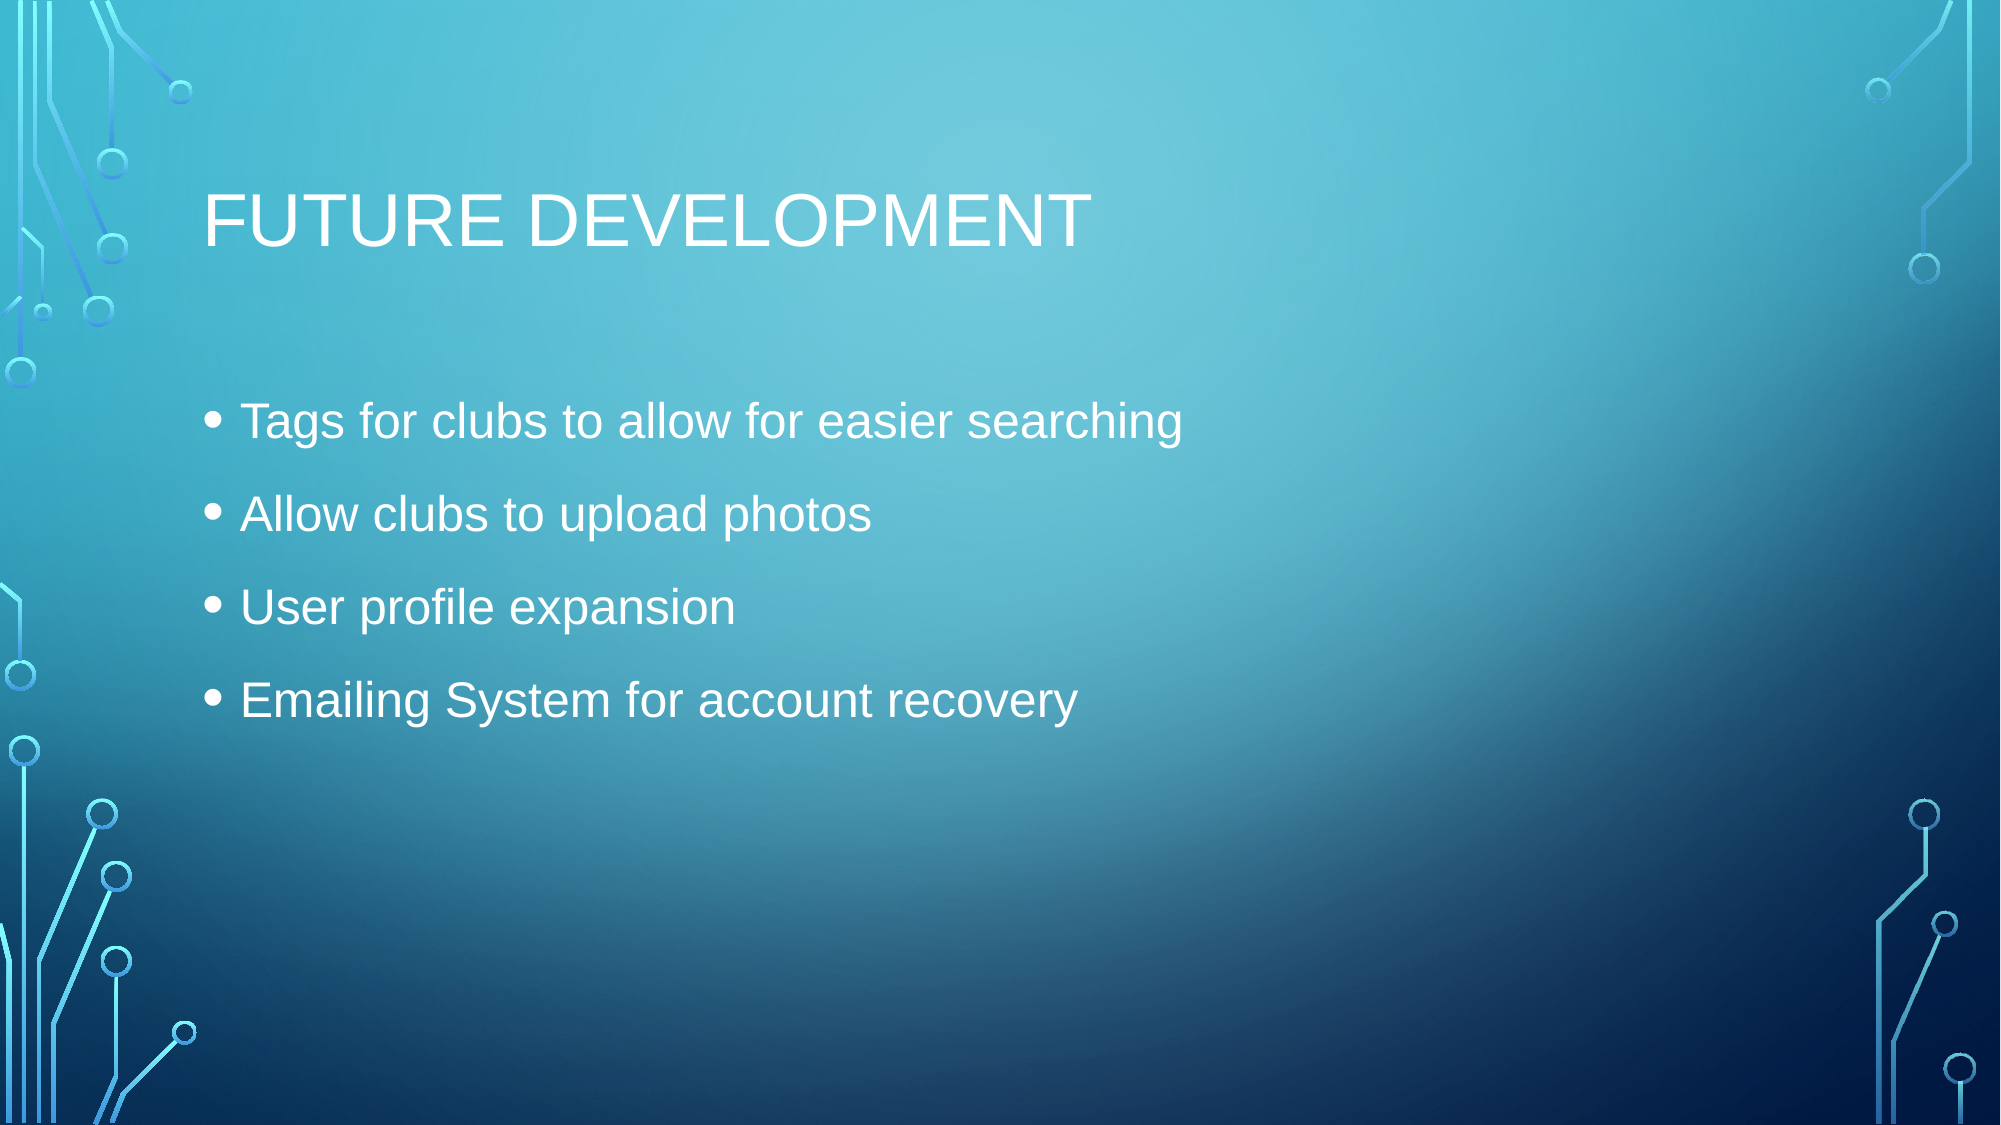

# Future development
Tags for clubs to allow for easier searching
Allow clubs to upload photos
User profile expansion
Emailing System for account recovery